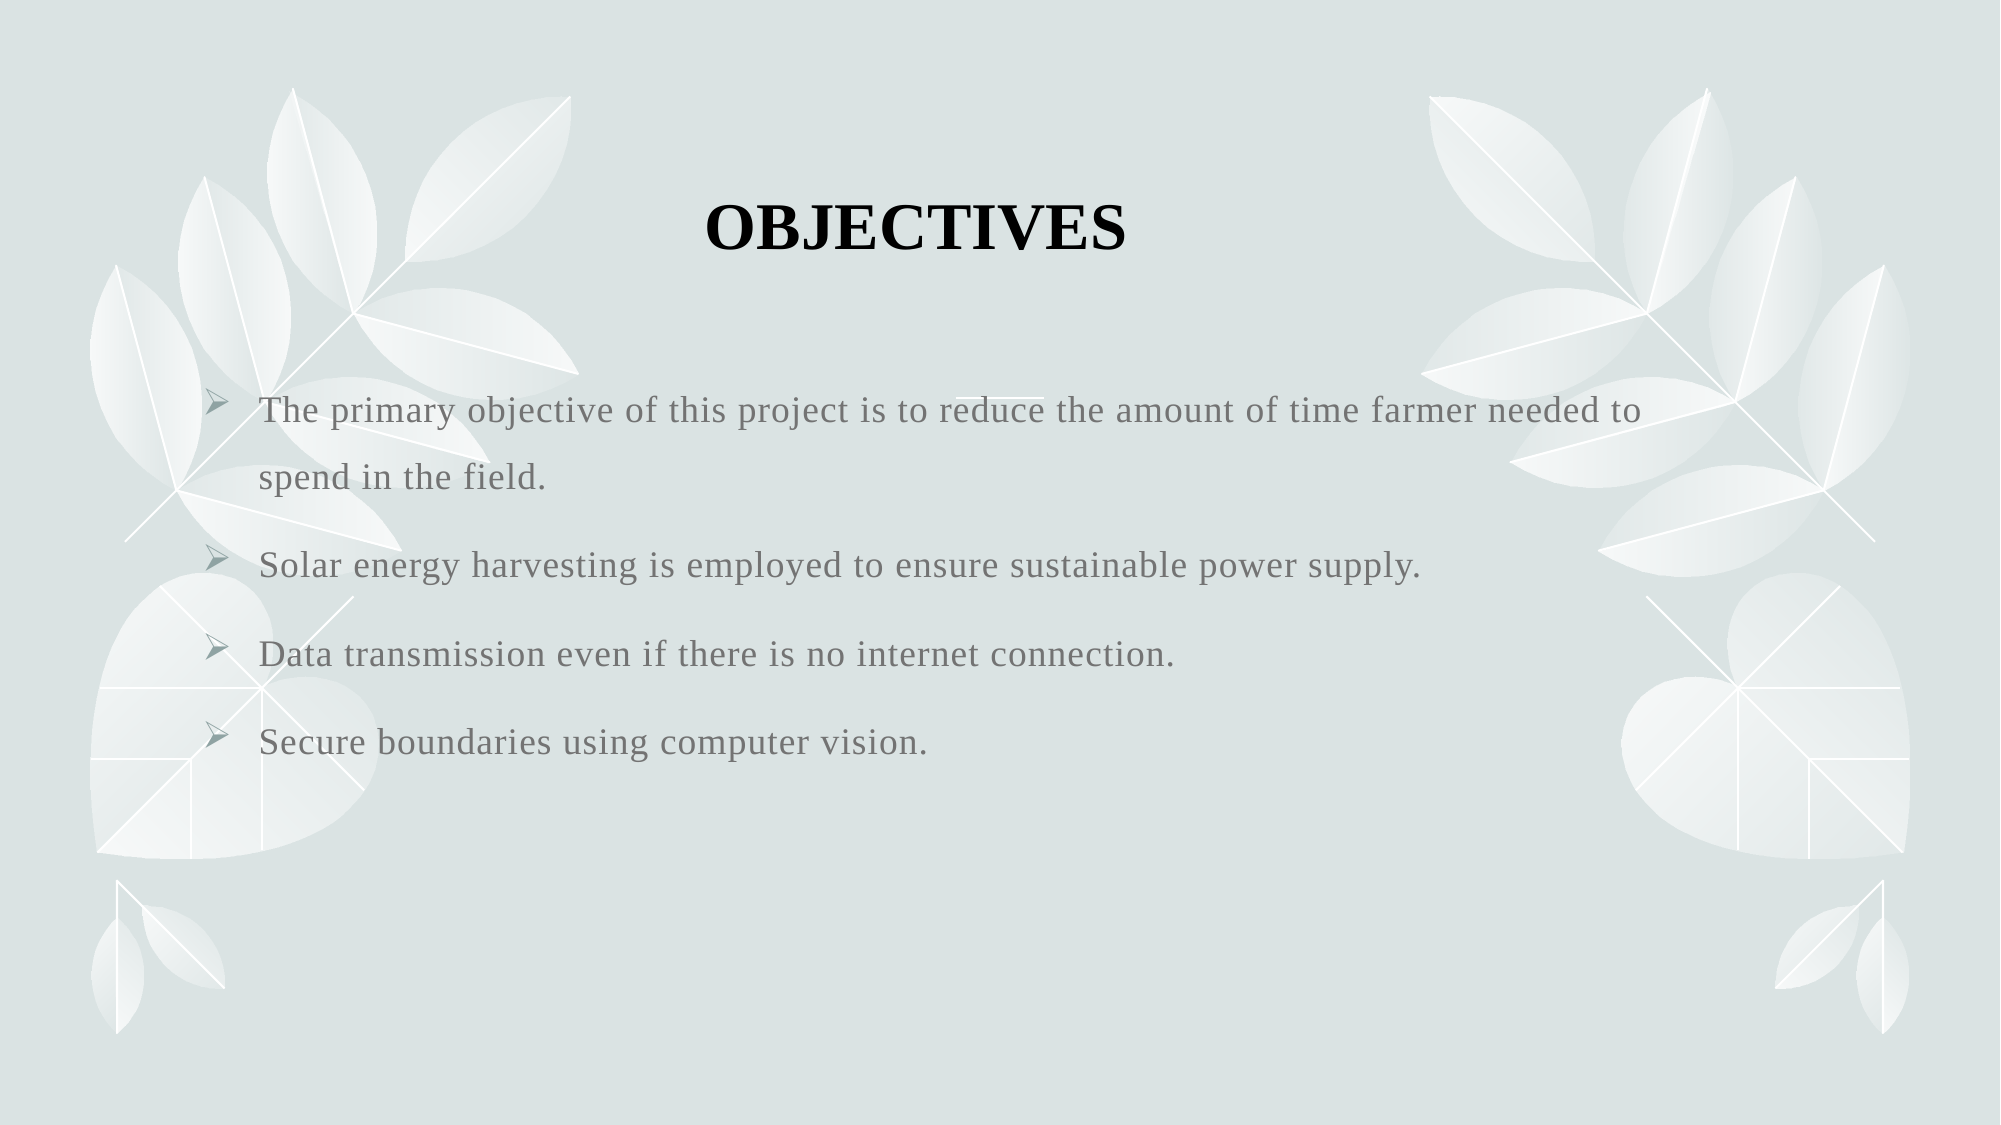

# OBJECTIVES
The primary objective of this project is to reduce the amount of time farmer needed to spend in the field.
Solar energy harvesting is employed to ensure sustainable power supply.
Data transmission even if there is no internet connection.
Secure boundaries using computer vision.